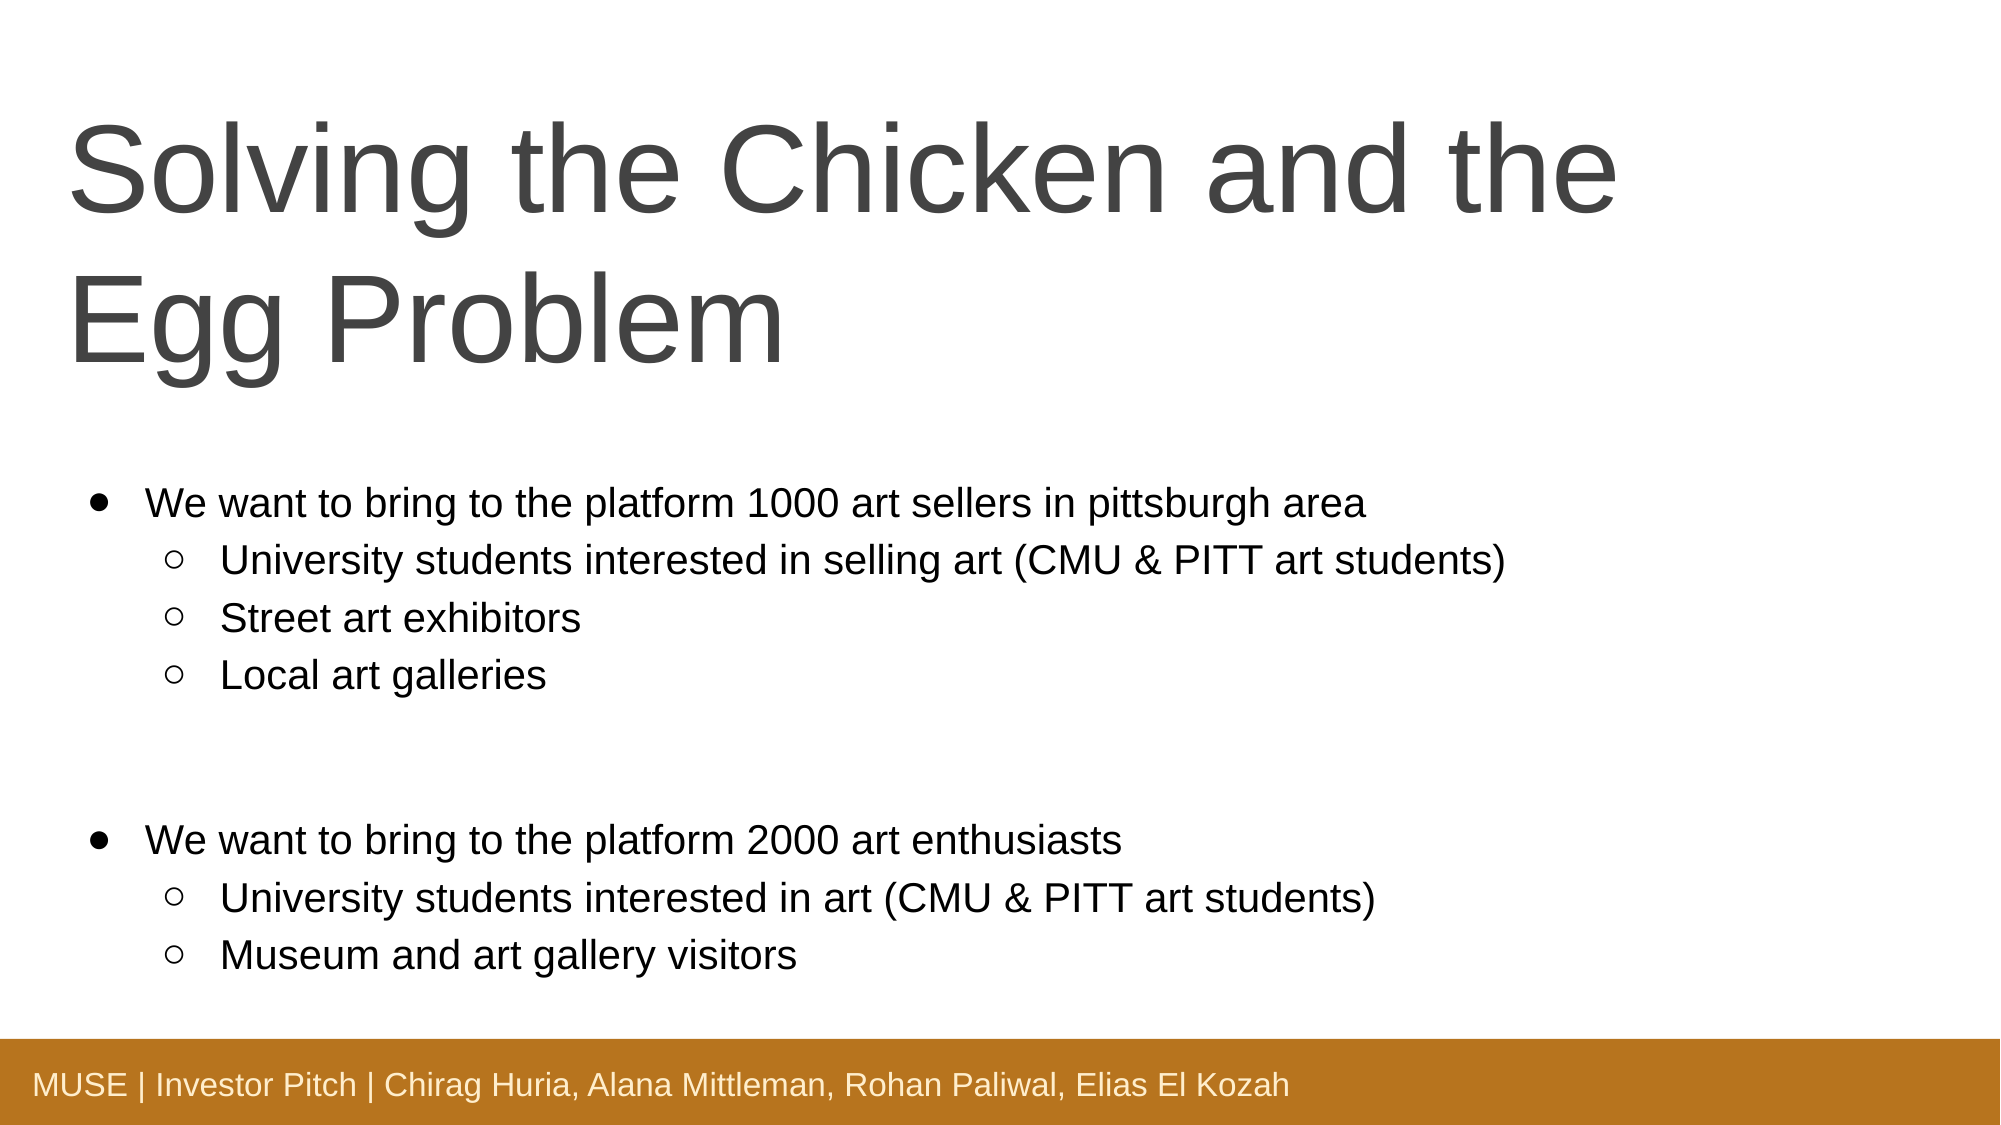

Solving the Chicken and the Egg Problem

We want to bring to the platform 1000 art sellers in pittsburgh area
University students interested in selling art (CMU & PITT art students)
Street art exhibitors
Local art galleries

We want to bring to the platform 2000 art enthusiasts
University students interested in art (CMU & PITT art students)
Museum and art gallery visitors

MUSE | Investor Pitch | Chirag Huria, Alana Mittleman, Rohan Paliwal, Elias El Kozah